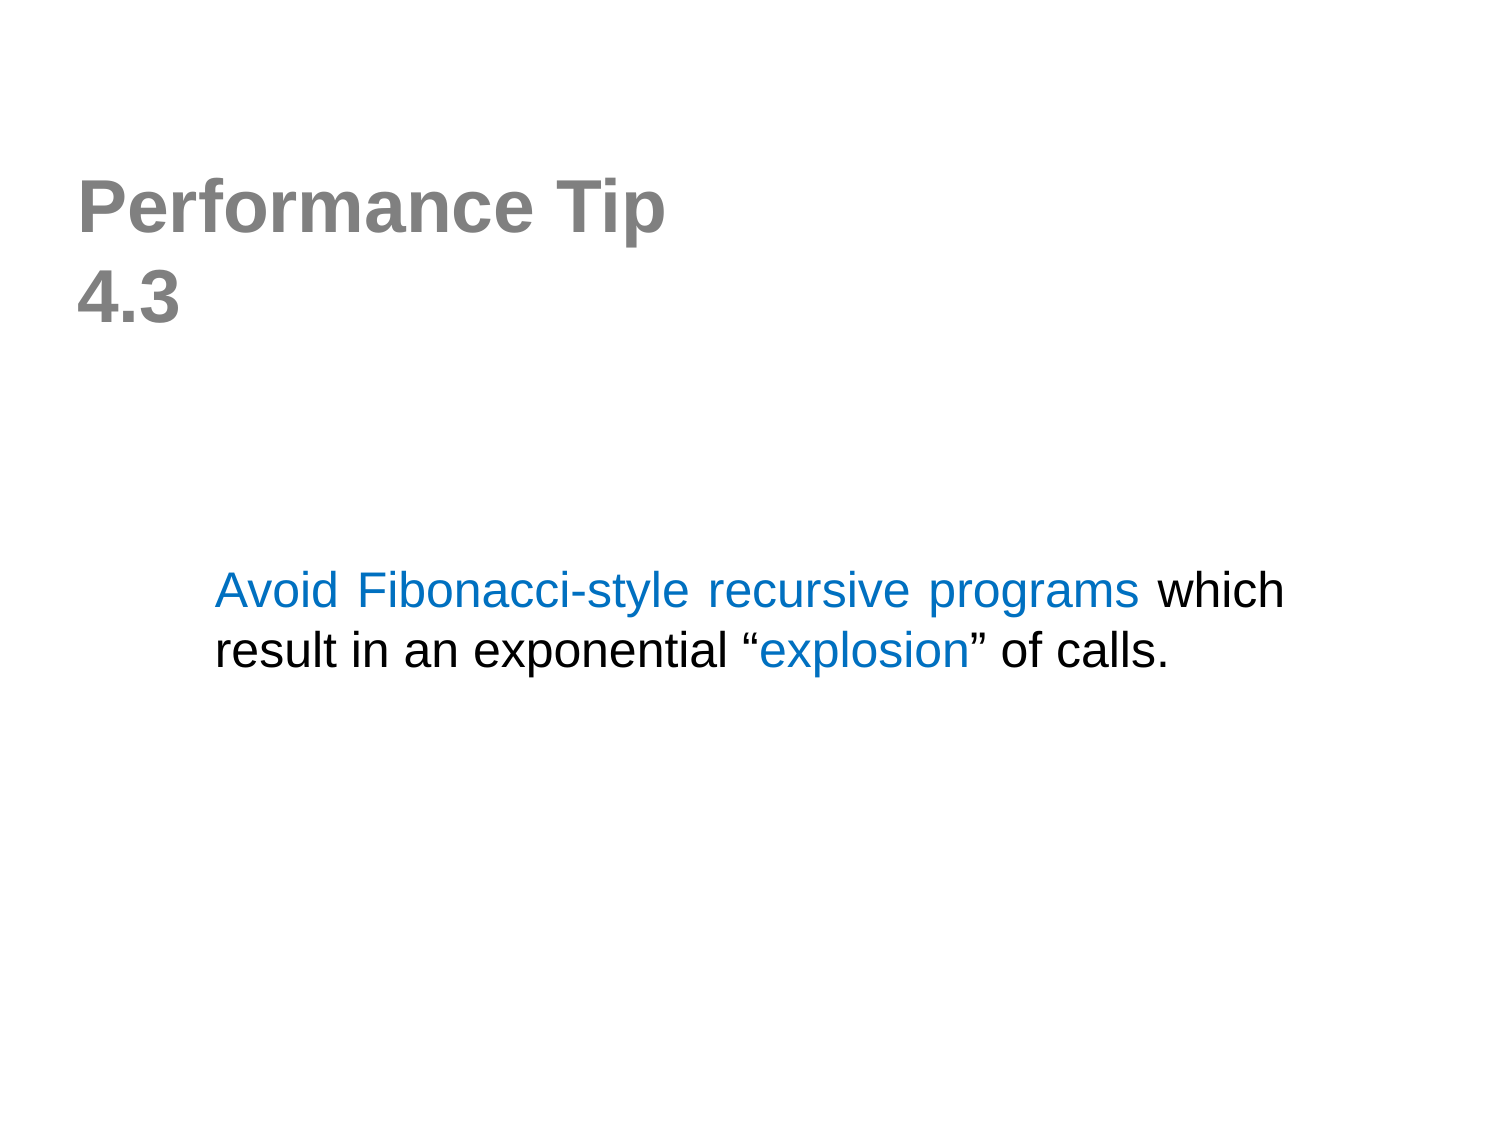

# Performance Tip 4.3
Avoid Fibonacci-style recursive programs which result in an exponential “explosion” of calls.